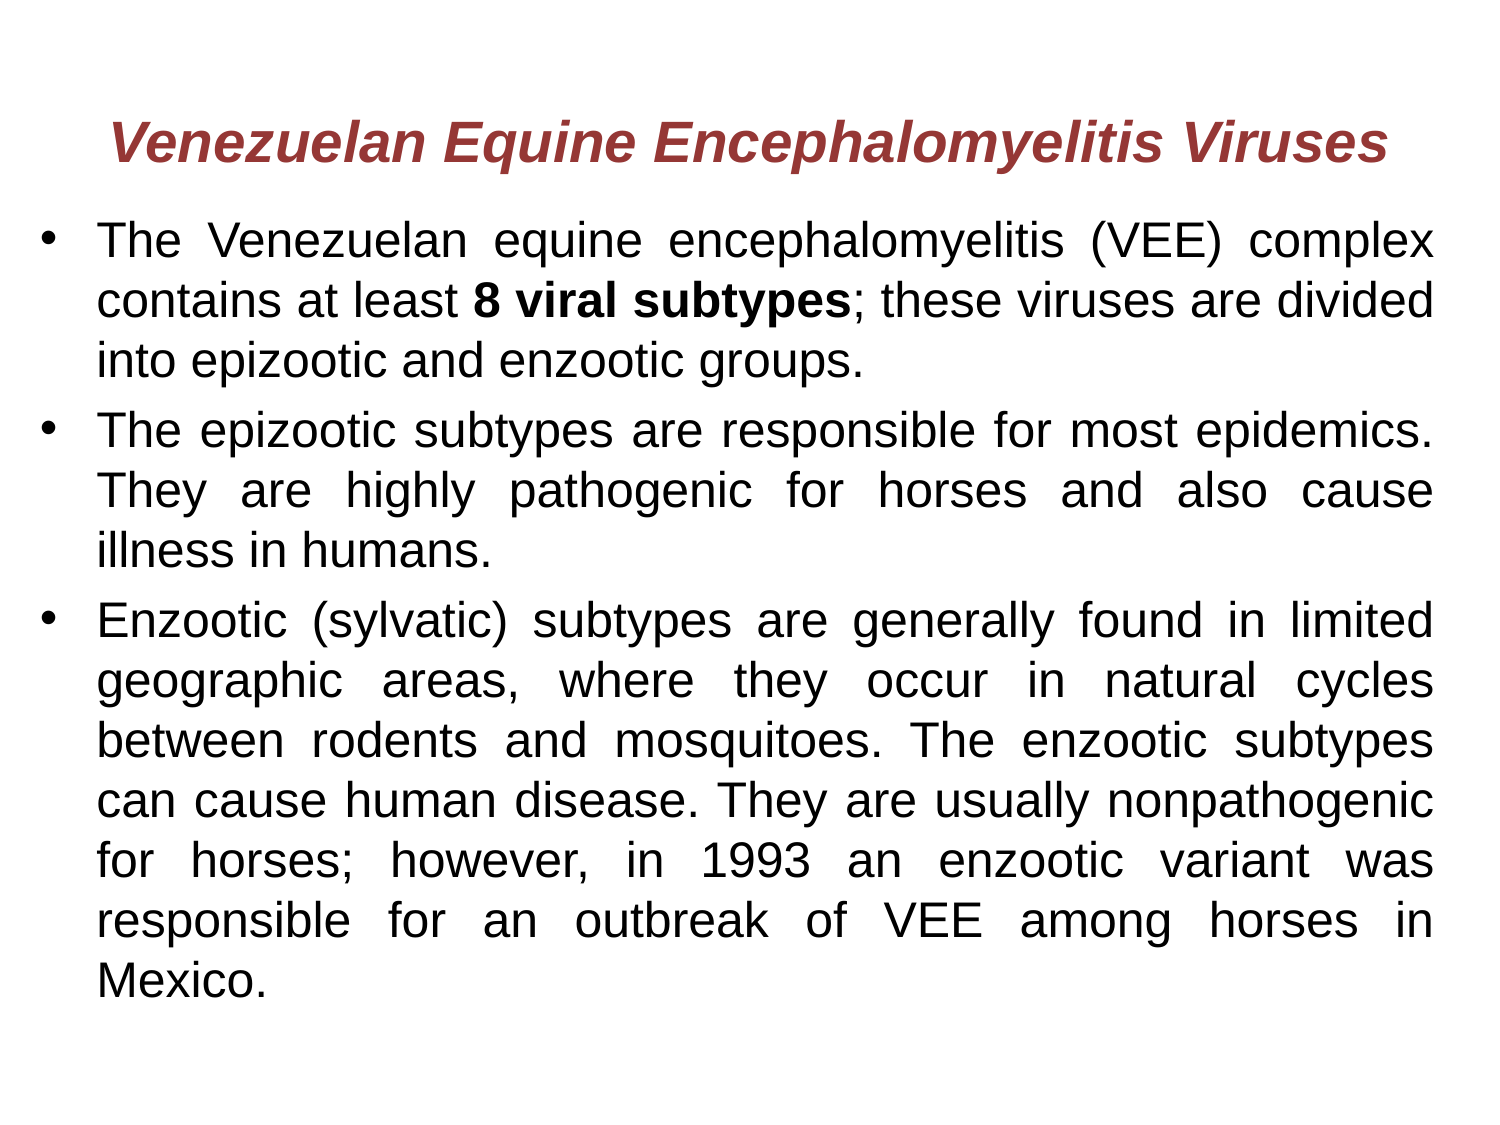

# Venezuelan Equine Encephalomyelitis Viruses
The Venezuelan equine encephalomyelitis (VEE) complex contains at least 8 viral subtypes; these viruses are divided into epizootic and enzootic groups.
The epizootic subtypes are responsible for most epidemics. They are highly pathogenic for horses and also cause illness in humans.
Enzootic (sylvatic) subtypes are generally found in limited geographic areas, where they occur in natural cycles between rodents and mosquitoes. The enzootic subtypes can cause human disease. They are usually nonpathogenic for horses; however, in 1993 an enzootic variant was responsible for an outbreak of VEE among horses in Mexico.